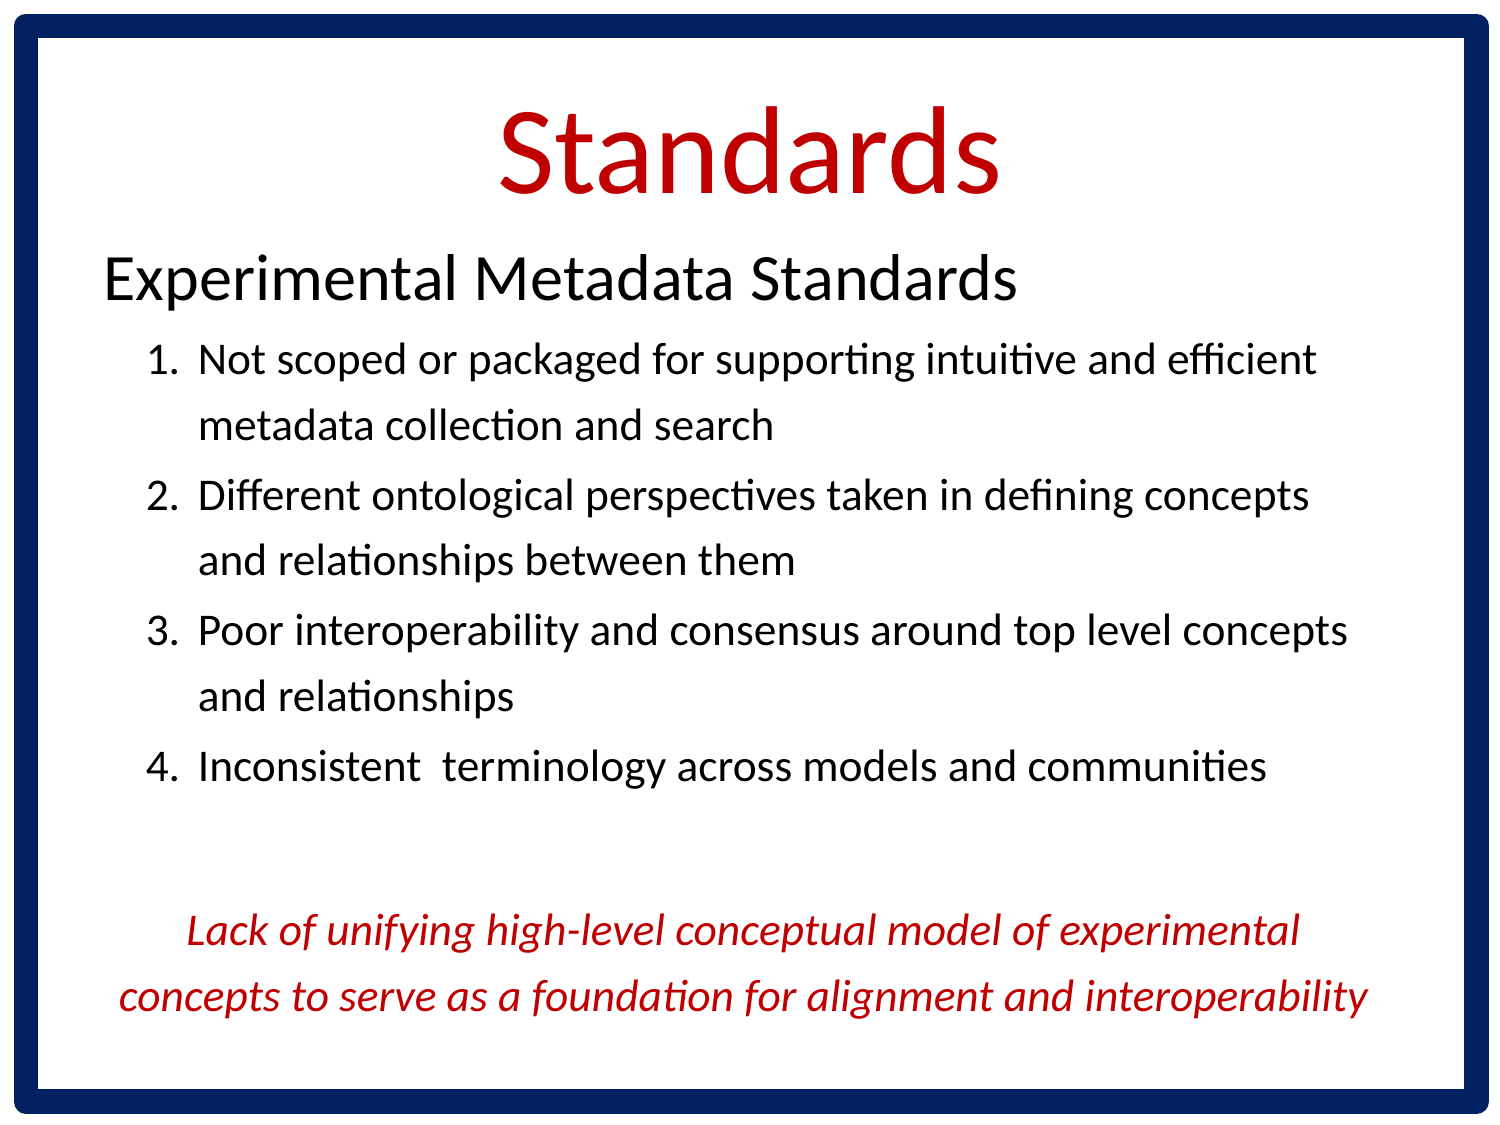

Standards
Experimental Metadata Standards
Not scoped or packaged for supporting intuitive and efficient metadata collection and search
Different ontological perspectives taken in defining concepts and relationships between them
Poor interoperability and consensus around top level concepts and relationships
Inconsistent  terminology across models and communities

Lack of unifying high-level conceptual model of experimental concepts to serve as a foundation for alignment and interoperability